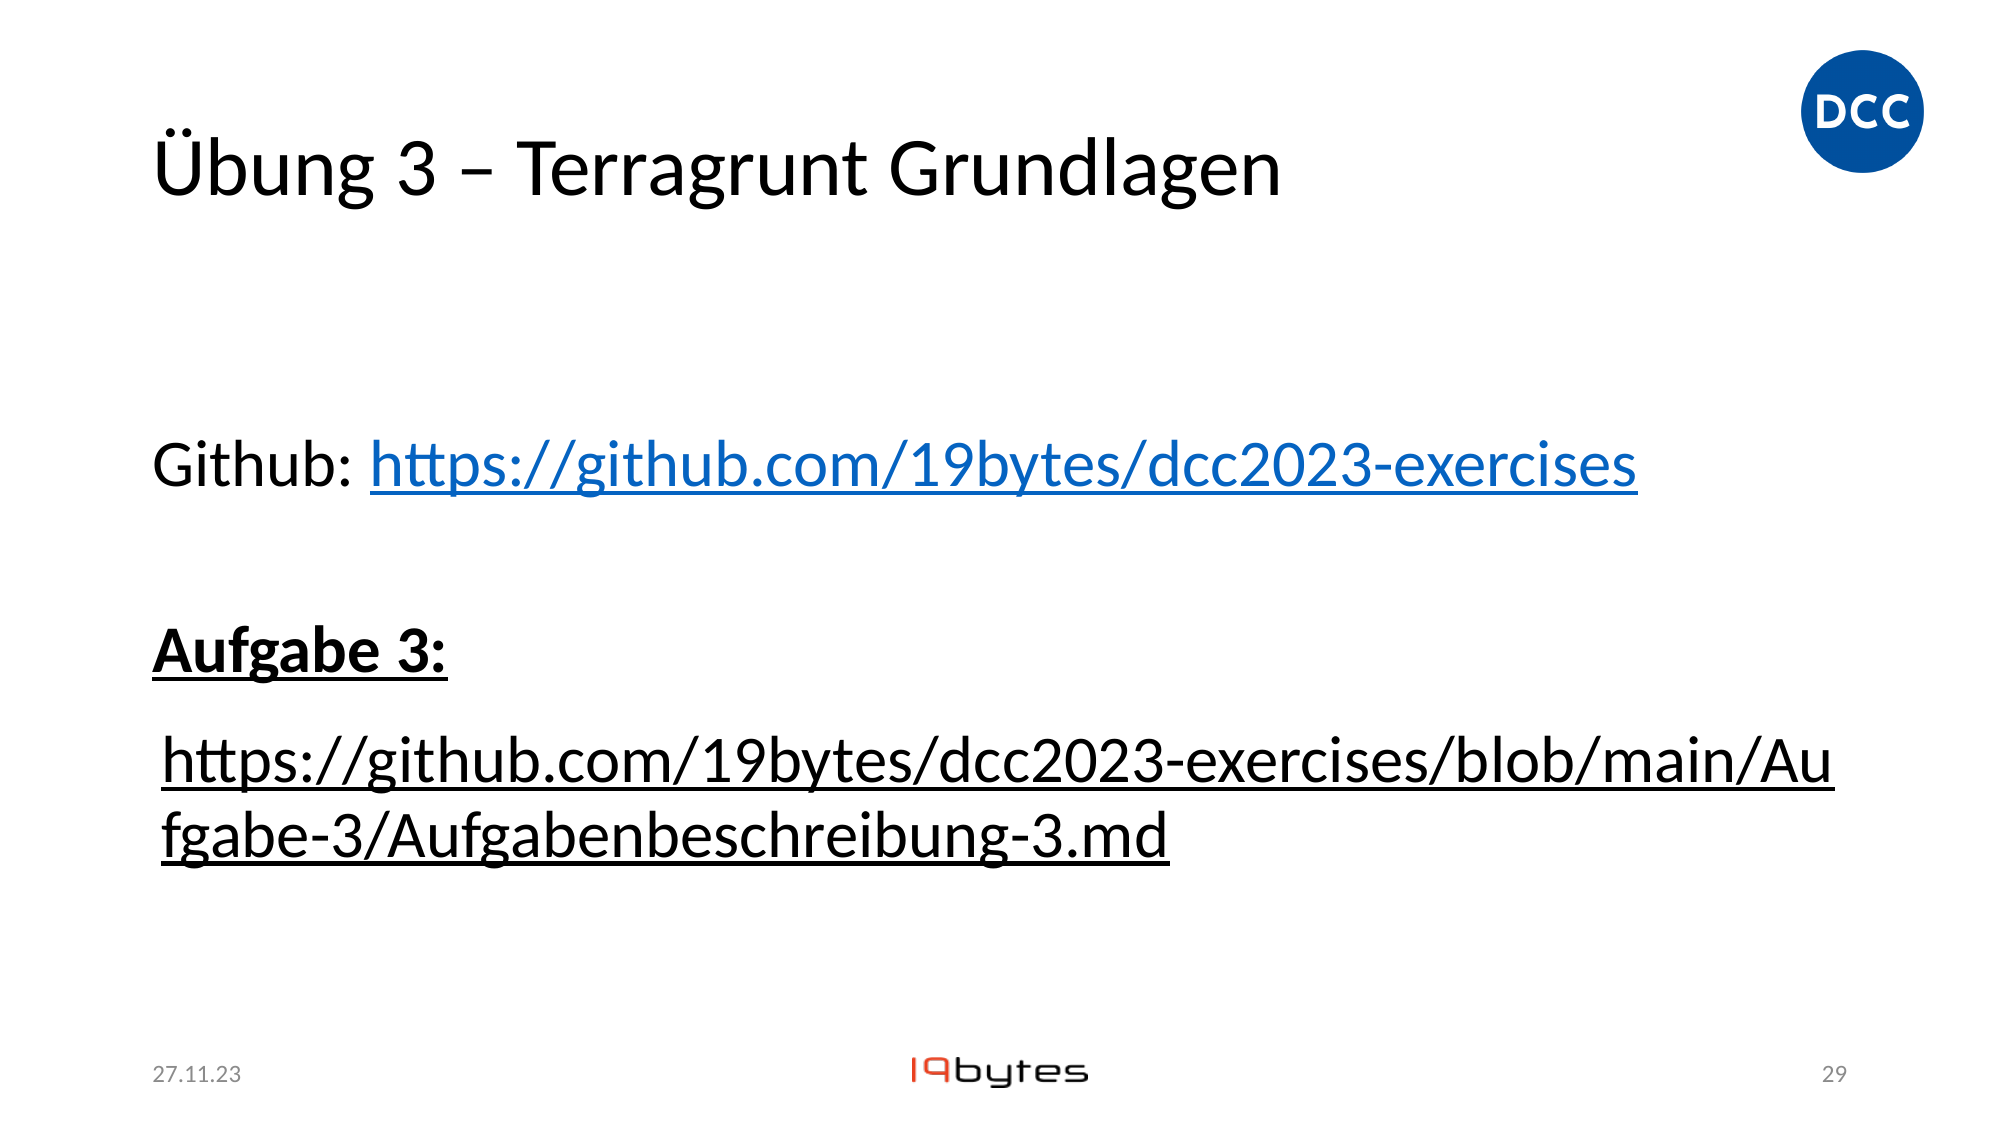

# Übung 3 – Terragrunt Grundlagen
Github: https://github.com/19bytes/dcc2023-exercises

Aufgabe 3:
https://github.com/19bytes/dcc2023-exercises/blob/main/Aufgabe-3/Aufgabenbeschreibung-3.md
27.11.23
29